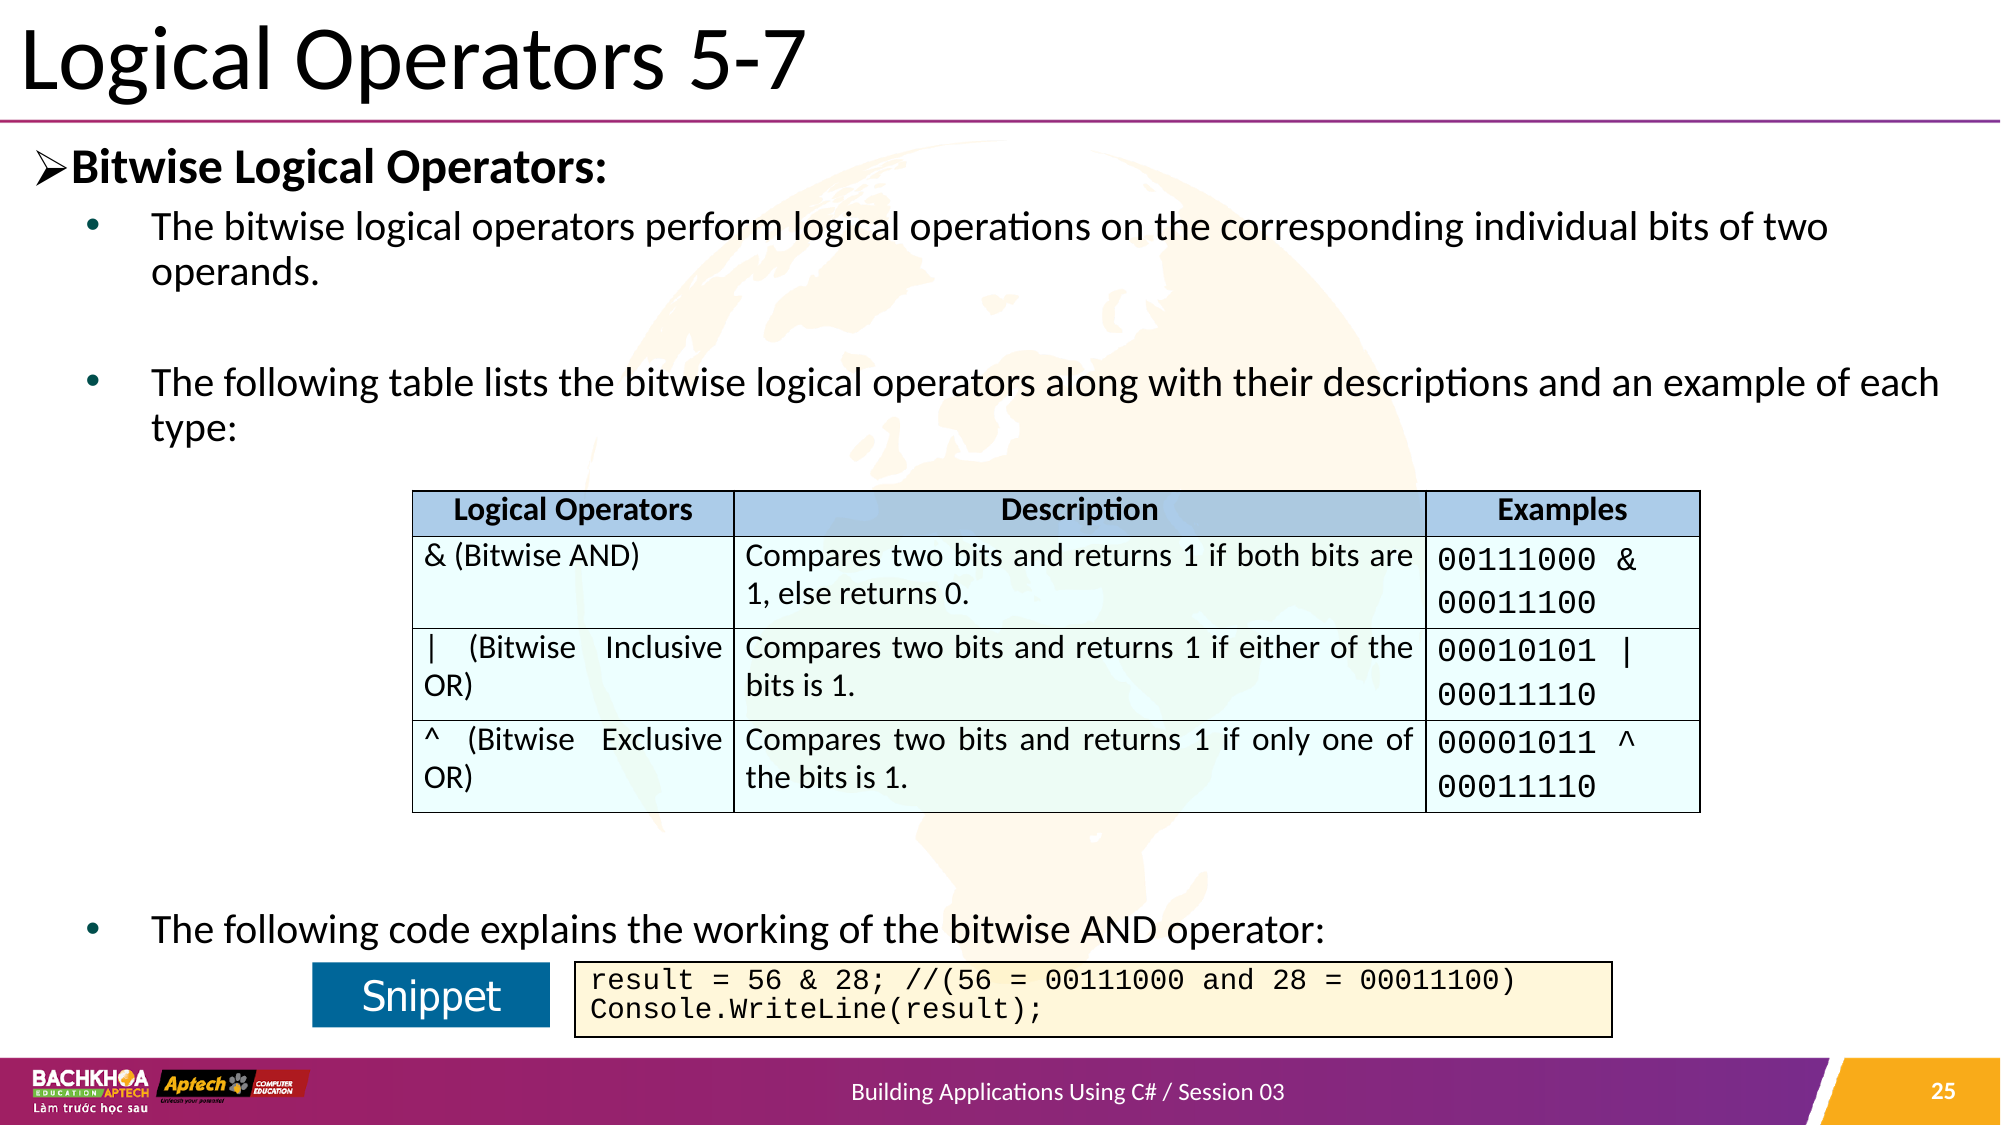

# Logical Operators 5-7
Bitwise Logical Operators:
The bitwise logical operators perform logical operations on the corresponding individual bits of two operands.

The following table lists the bitwise logical operators along with their descriptions and an example of each type:

The following code explains the working of the bitwise AND operator:

| Logical Operators | Description | Examples |
| --- | --- | --- |
| & (Bitwise AND) | Compares two bits and returns 1 if both bits are 1, else returns 0. | 00111000 & 00011100 |
| | (Bitwise Inclusive OR) | Compares two bits and returns 1 if either of the bits is 1. | 00010101 | 00011110 |
| ^ (Bitwise Exclusive OR) | Compares two bits and returns 1 if only one of the bits is 1. | 00001011 ^ 00011110 |
result = 56 & 28; //(56 = 00111000 and 28 = 00011100)
Console.WriteLine(result);

Snippet
25
Building Applications Using C# / Session 03